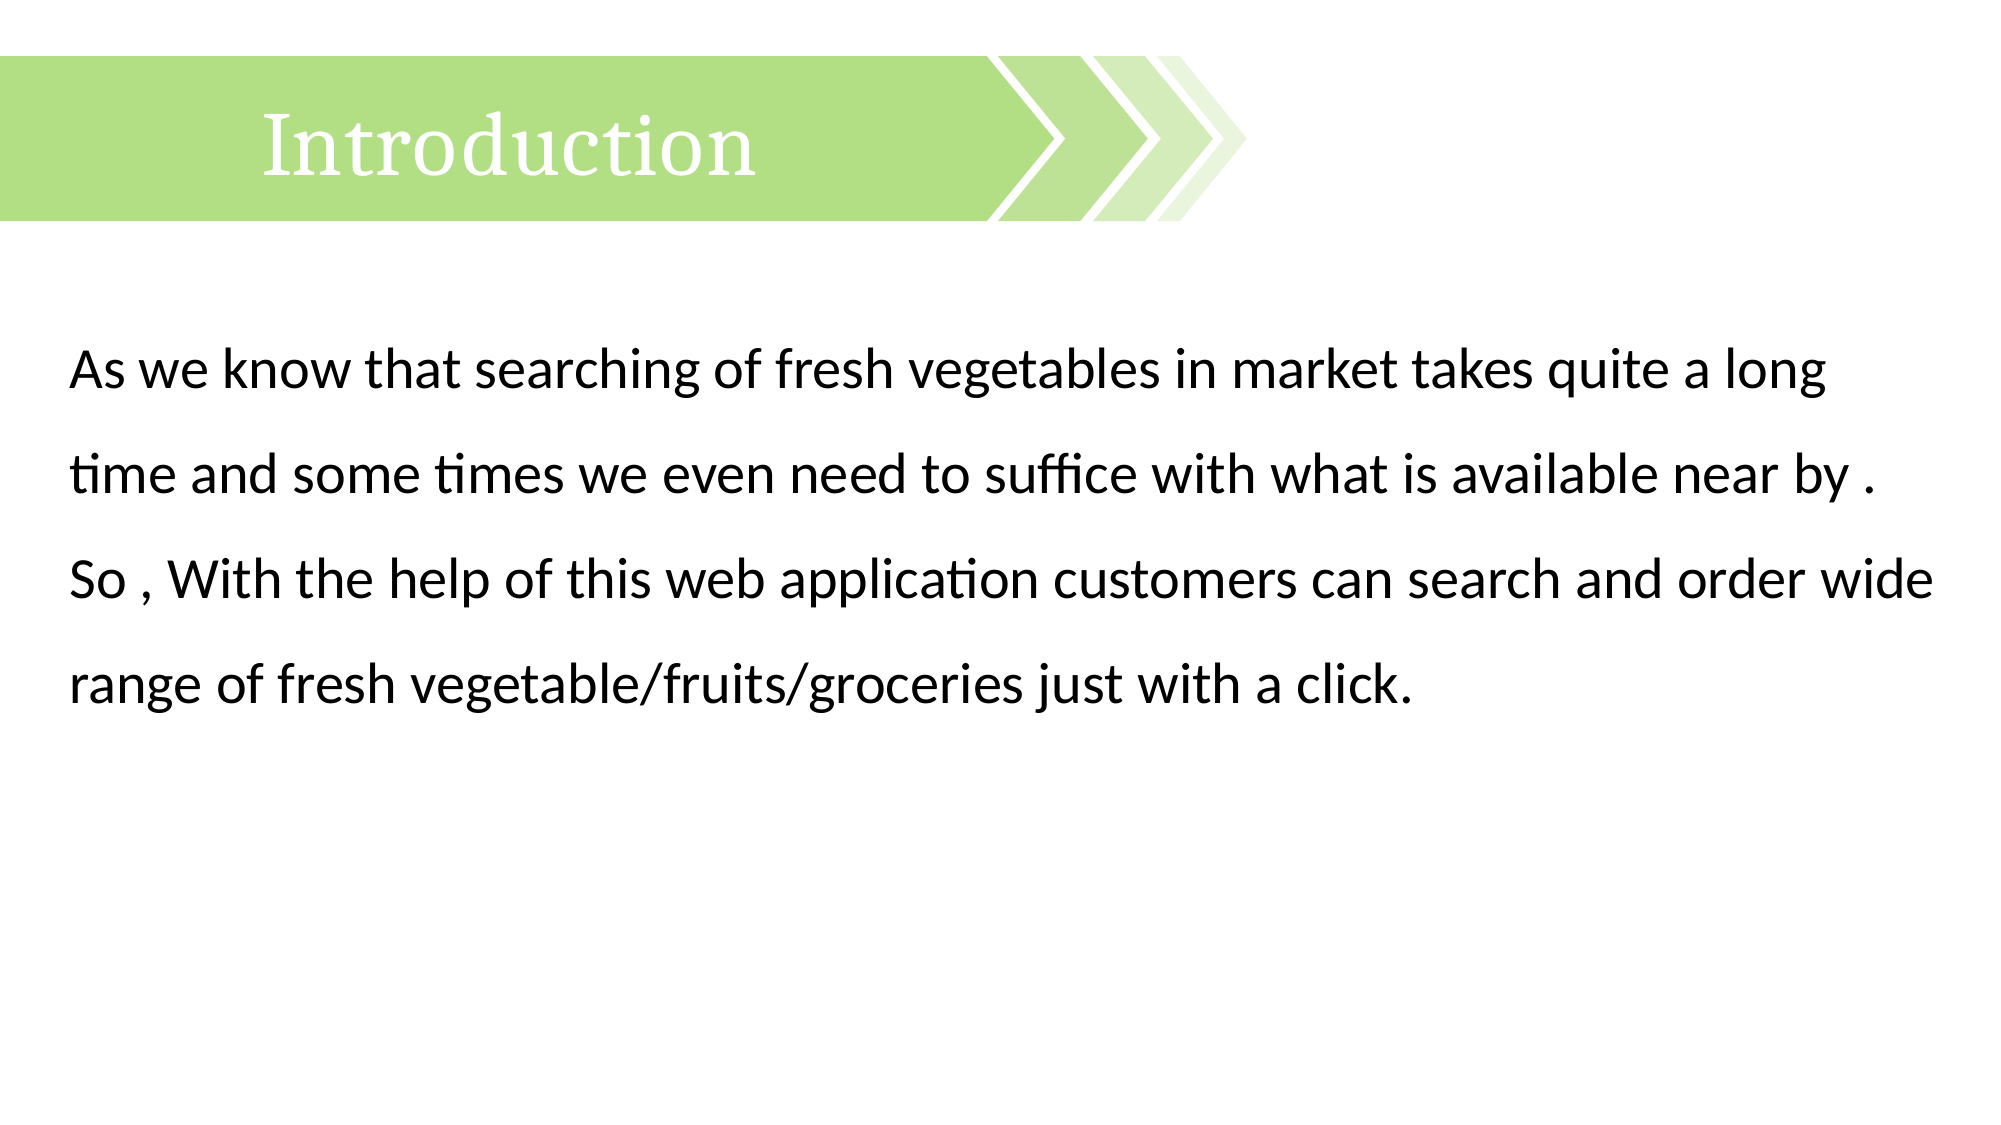

Introduction

As we know that searching of fresh vegetables in market takes quite a long time and some times we even need to suffice with what is available near by . So , With the help of this web application customers can search and order wide range of fresh vegetable/fruits/groceries just with a click.